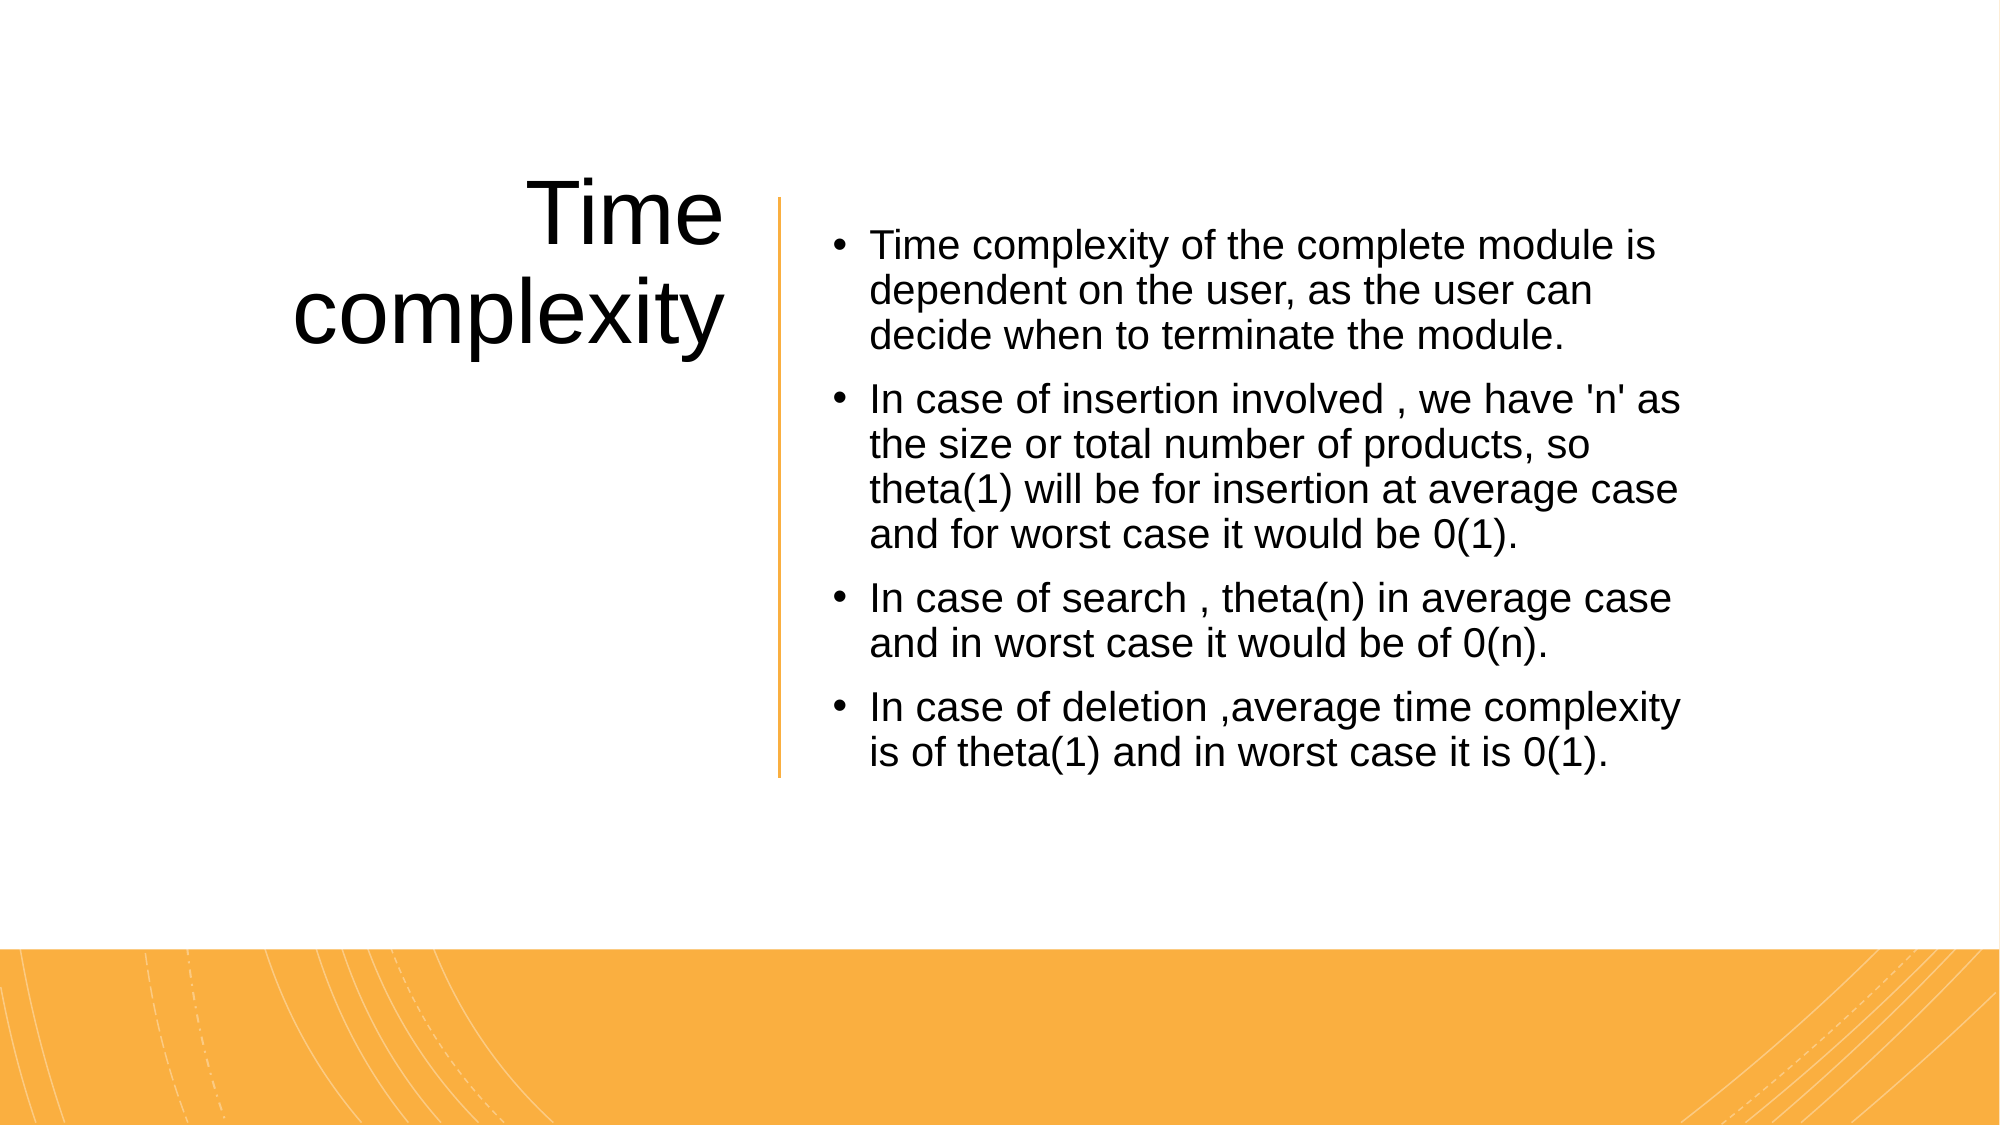

# Time complexity
Time complexity of the complete module is dependent on the user, as the user can decide when to terminate the module.
In case of insertion involved , we have 'n' as the size or total number of products, so theta(1) will be for insertion at average case and for worst case it would be 0(1).
In case of search , theta(n) in average case and in worst case it would be of 0(n).
In case of deletion ,average time complexity is of theta(1) and in worst case it is 0(1).